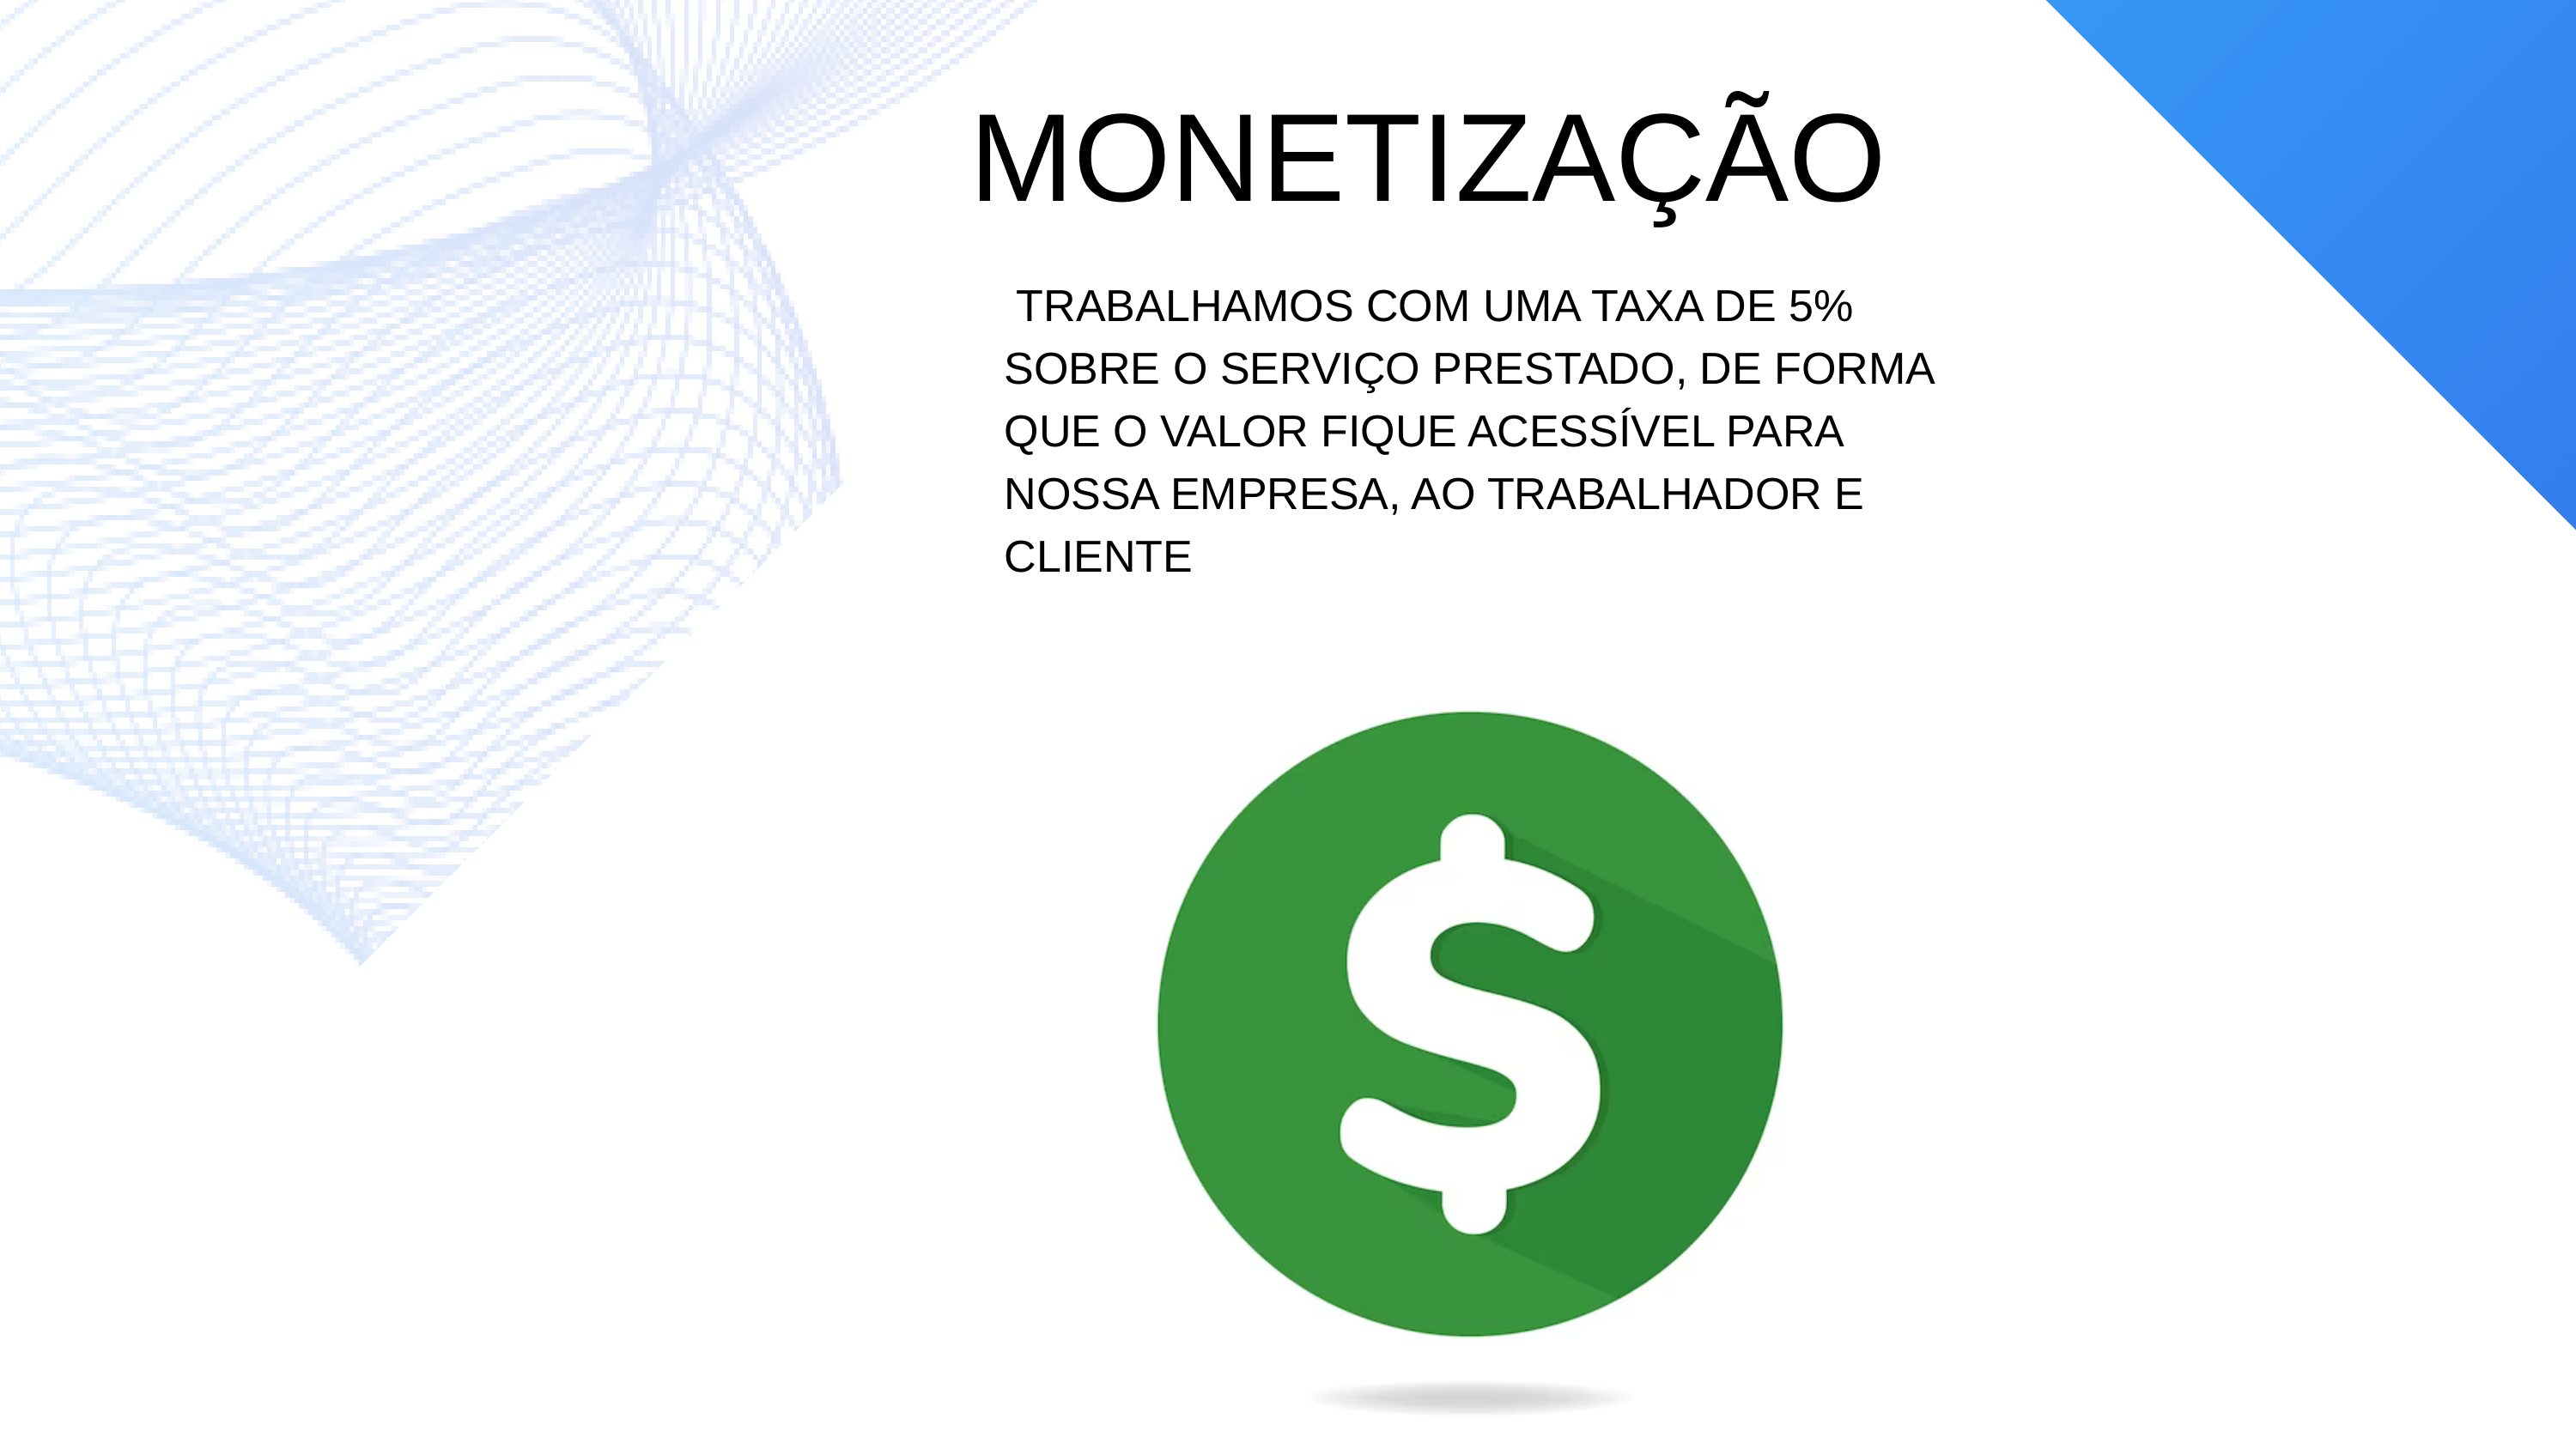

MONETIZAÇÃO
 TRABALHAMOS COM UMA TAXA DE 5% SOBRE O SERVIÇO PRESTADO, DE FORMA QUE O VALOR FIQUE ACESSÍVEL PARA NOSSA EMPRESA, AO TRABALHADOR E CLIENTE